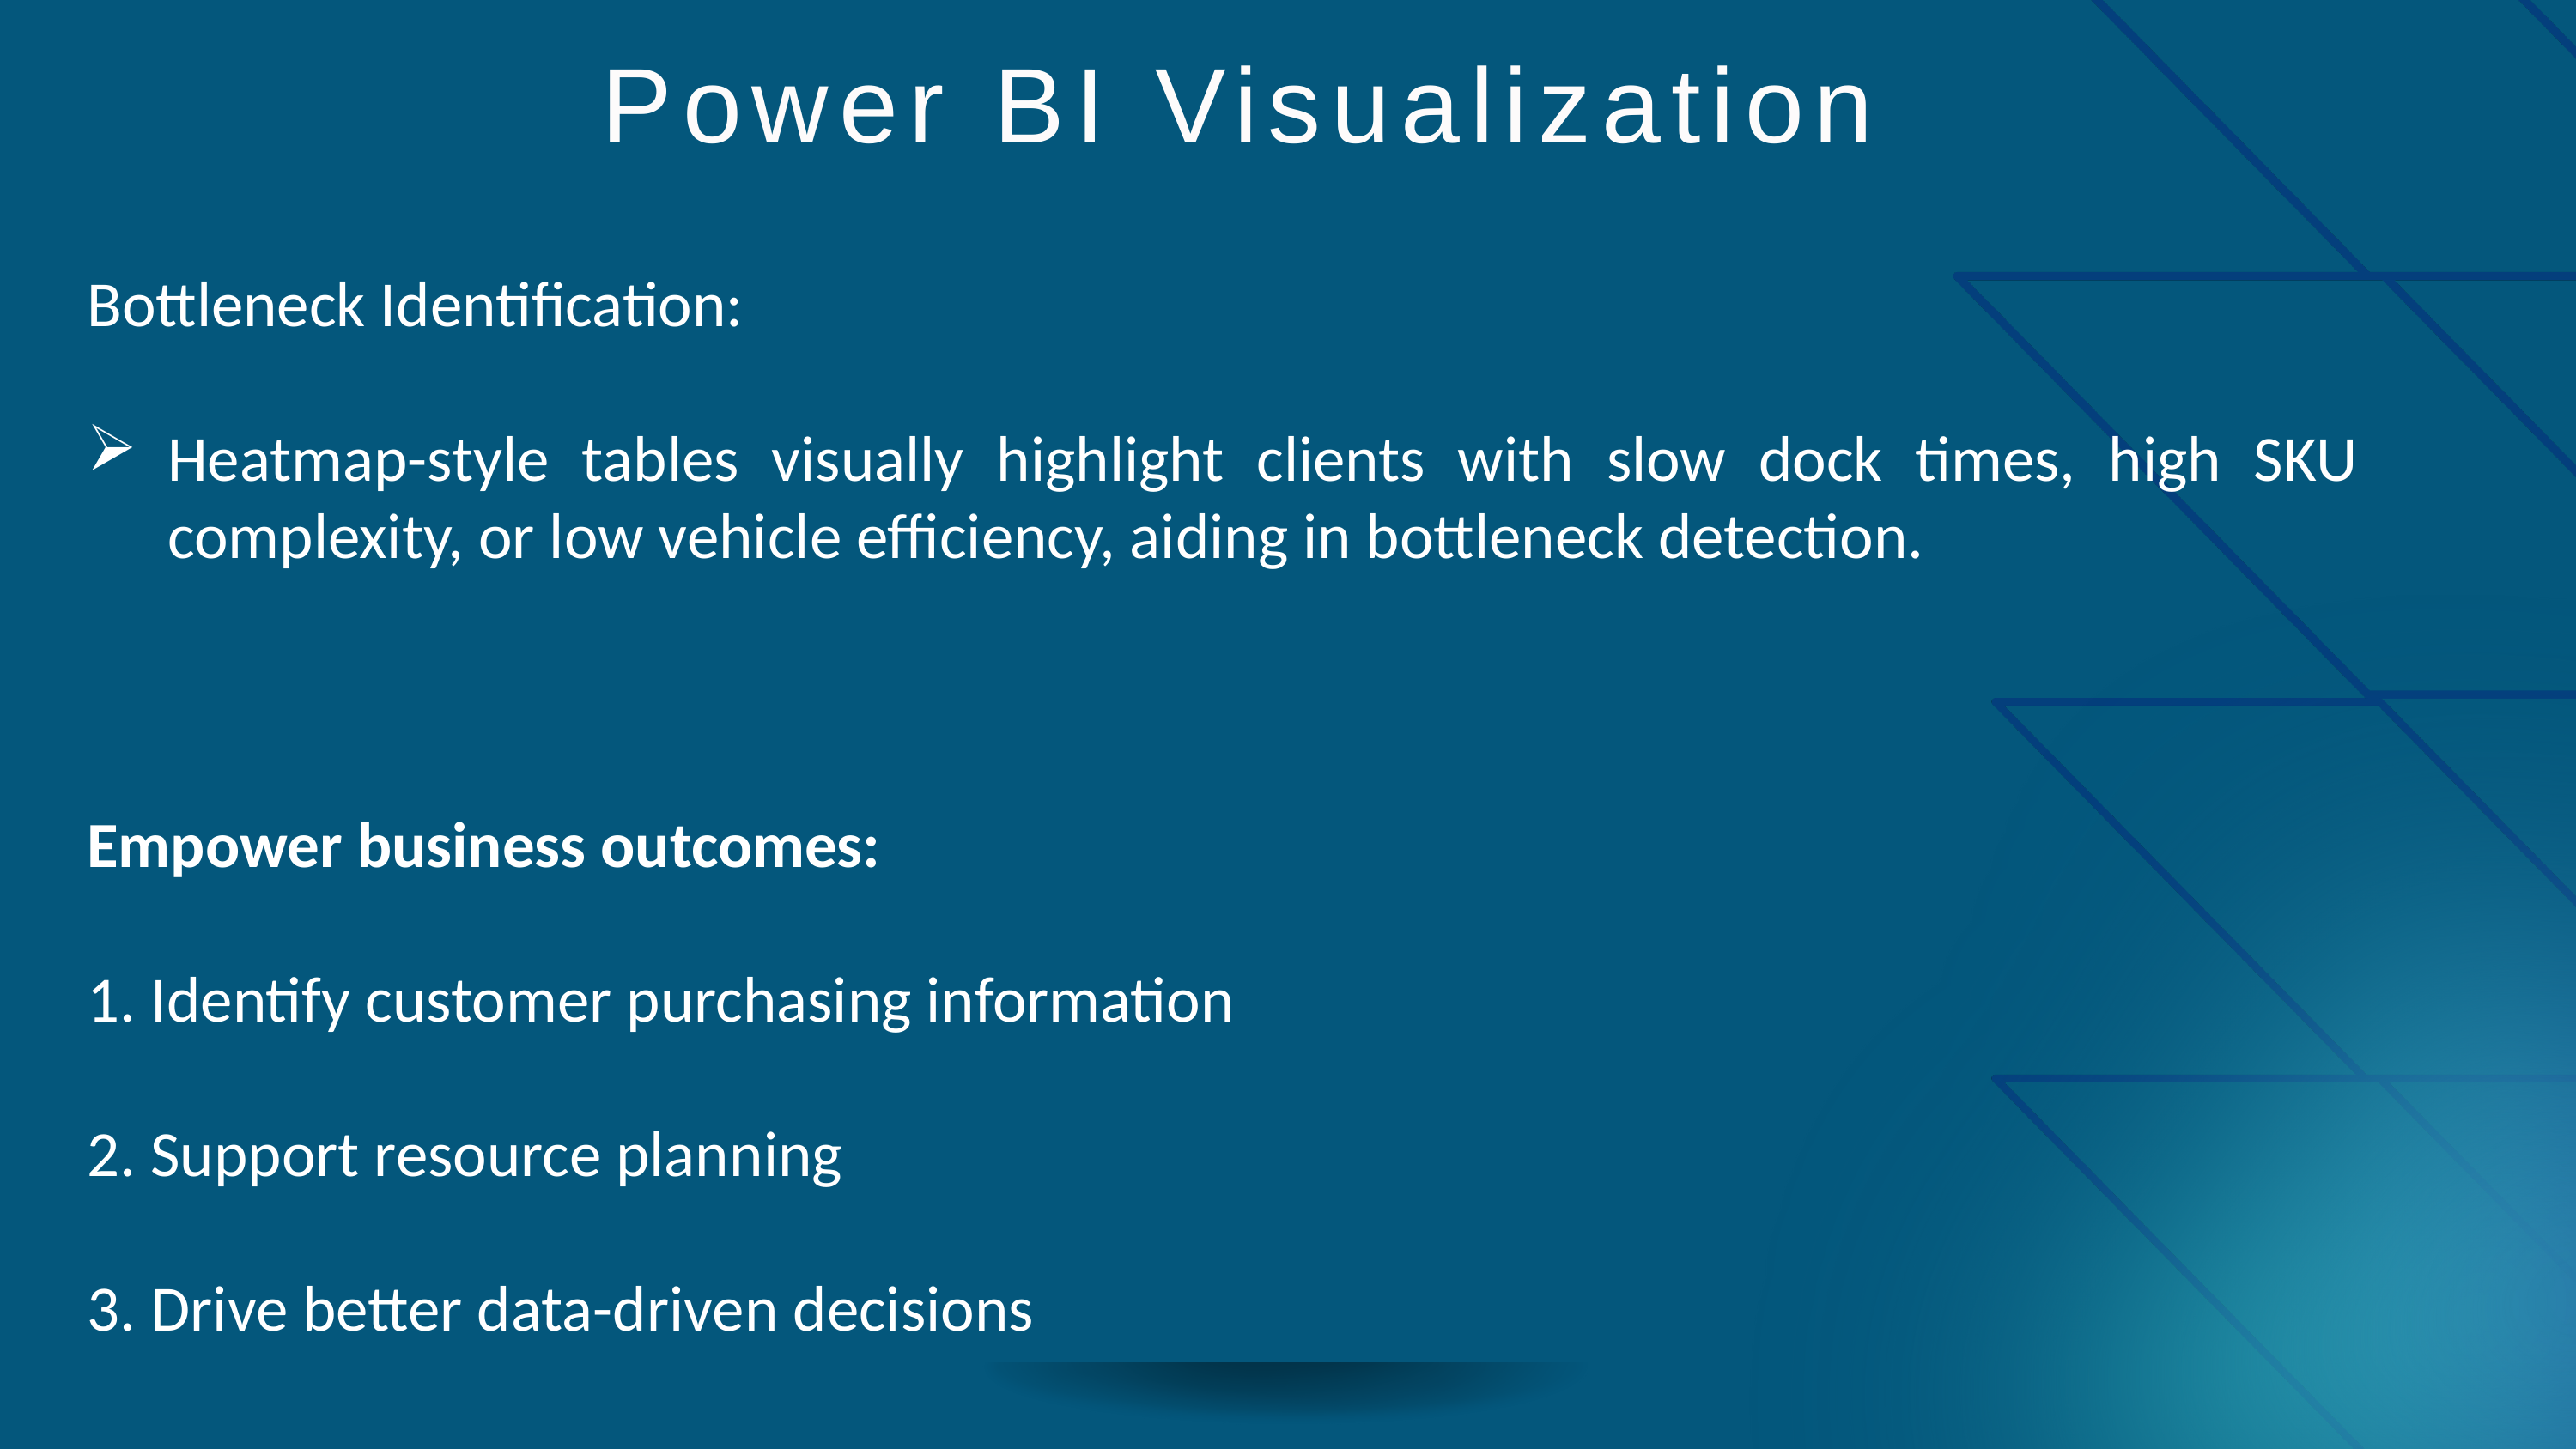

Power BI Visualization

Bottleneck Identification:

Heatmap-style tables visually highlight clients with slow dock times, high SKU complexity, or low vehicle efficiency, aiding in bottleneck detection.

Empower business outcomes:

1. Identify customer purchasing information

2. Support resource planning

3. Drive better data-driven decisions